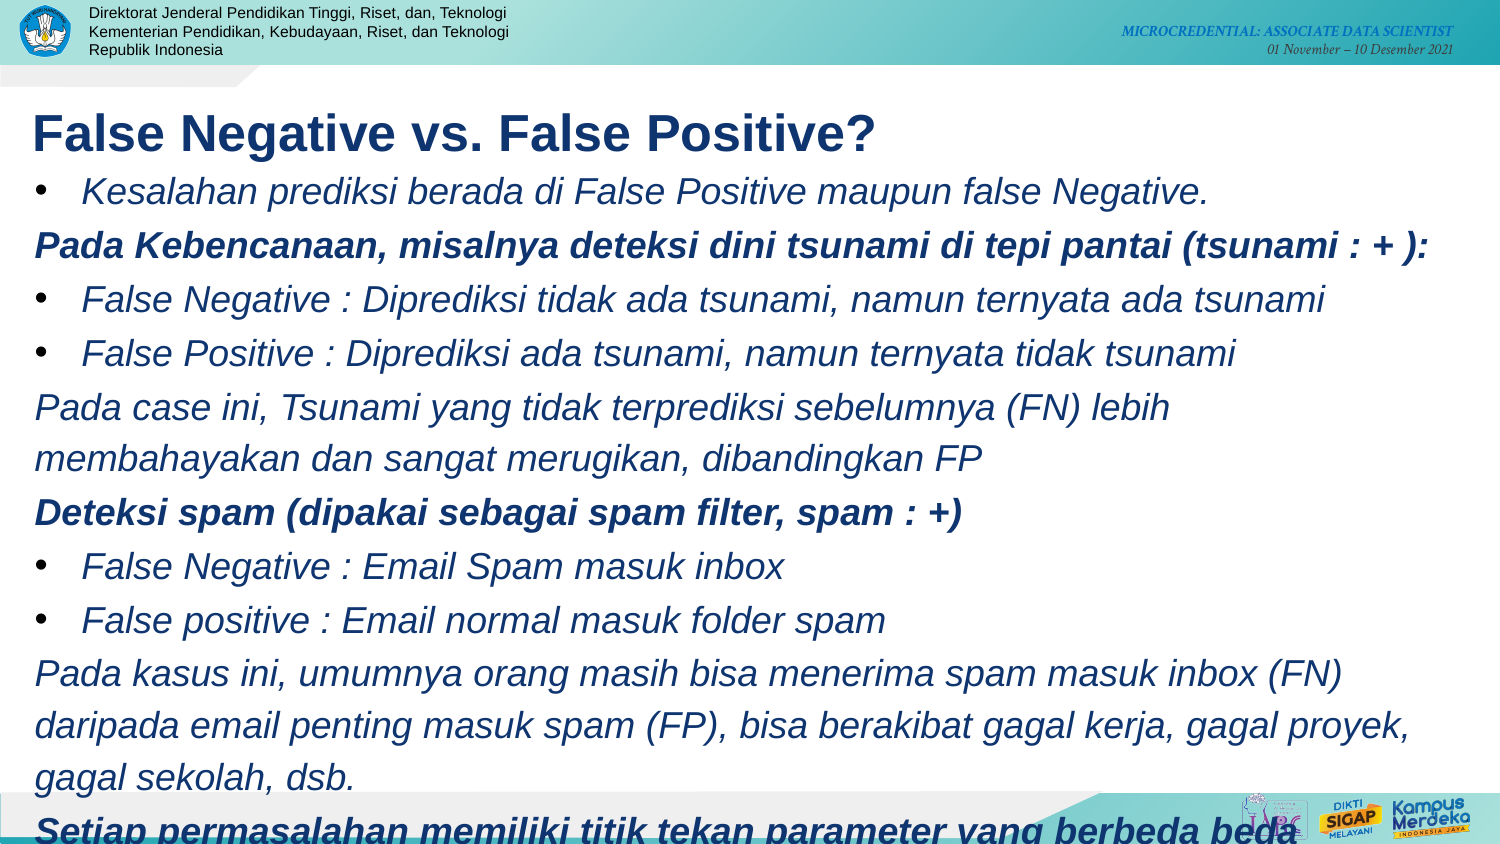

False Negative vs. False Positive?

Kesalahan prediksi berada di False Positive maupun false Negative.
Pada Kebencanaan, misalnya deteksi dini tsunami di tepi pantai (tsunami : + ):
False Negative : Diprediksi tidak ada tsunami, namun ternyata ada tsunami
False Positive : Diprediksi ada tsunami, namun ternyata tidak tsunami
Pada case ini, Tsunami yang tidak terprediksi sebelumnya (FN) lebih membahayakan dan sangat merugikan, dibandingkan FP
Deteksi spam (dipakai sebagai spam filter, spam : +)
False Negative : Email Spam masuk inbox
False positive : Email normal masuk folder spam
Pada kasus ini, umumnya orang masih bisa menerima spam masuk inbox (FN) daripada email penting masuk spam (FP), bisa berakibat gagal kerja, gagal proyek, gagal sekolah, dsb.
Setiap permasalahan memiliki titik tekan parameter yang berbeda beda tergantung kasusnya!